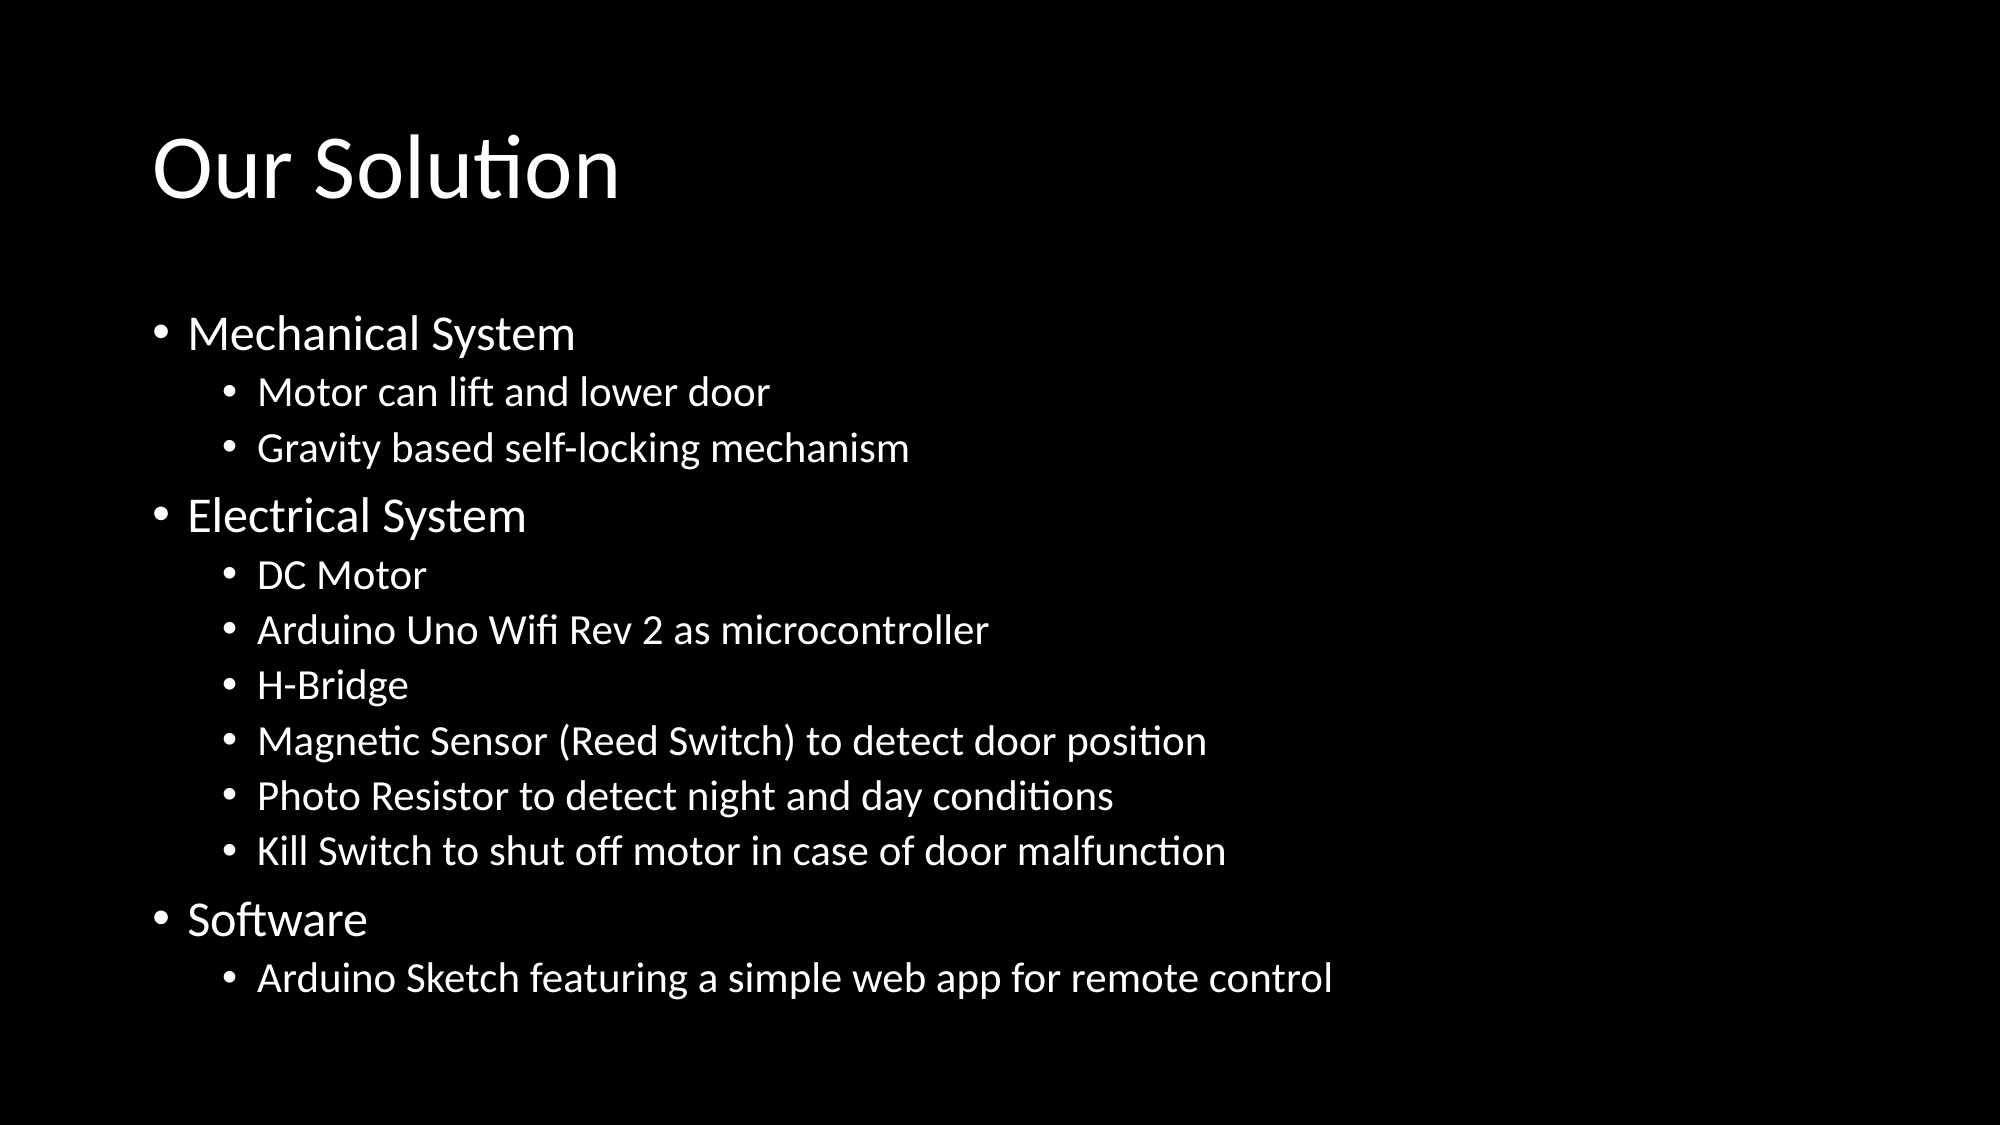

# Our Solution
Mechanical System
Motor can lift and lower door
Gravity based self-locking mechanism
Electrical System
DC Motor
Arduino Uno Wifi Rev 2 as microcontroller
H-Bridge
Magnetic Sensor (Reed Switch) to detect door position
Photo Resistor to detect night and day conditions
Kill Switch to shut off motor in case of door malfunction
Software
Arduino Sketch featuring a simple web app for remote control